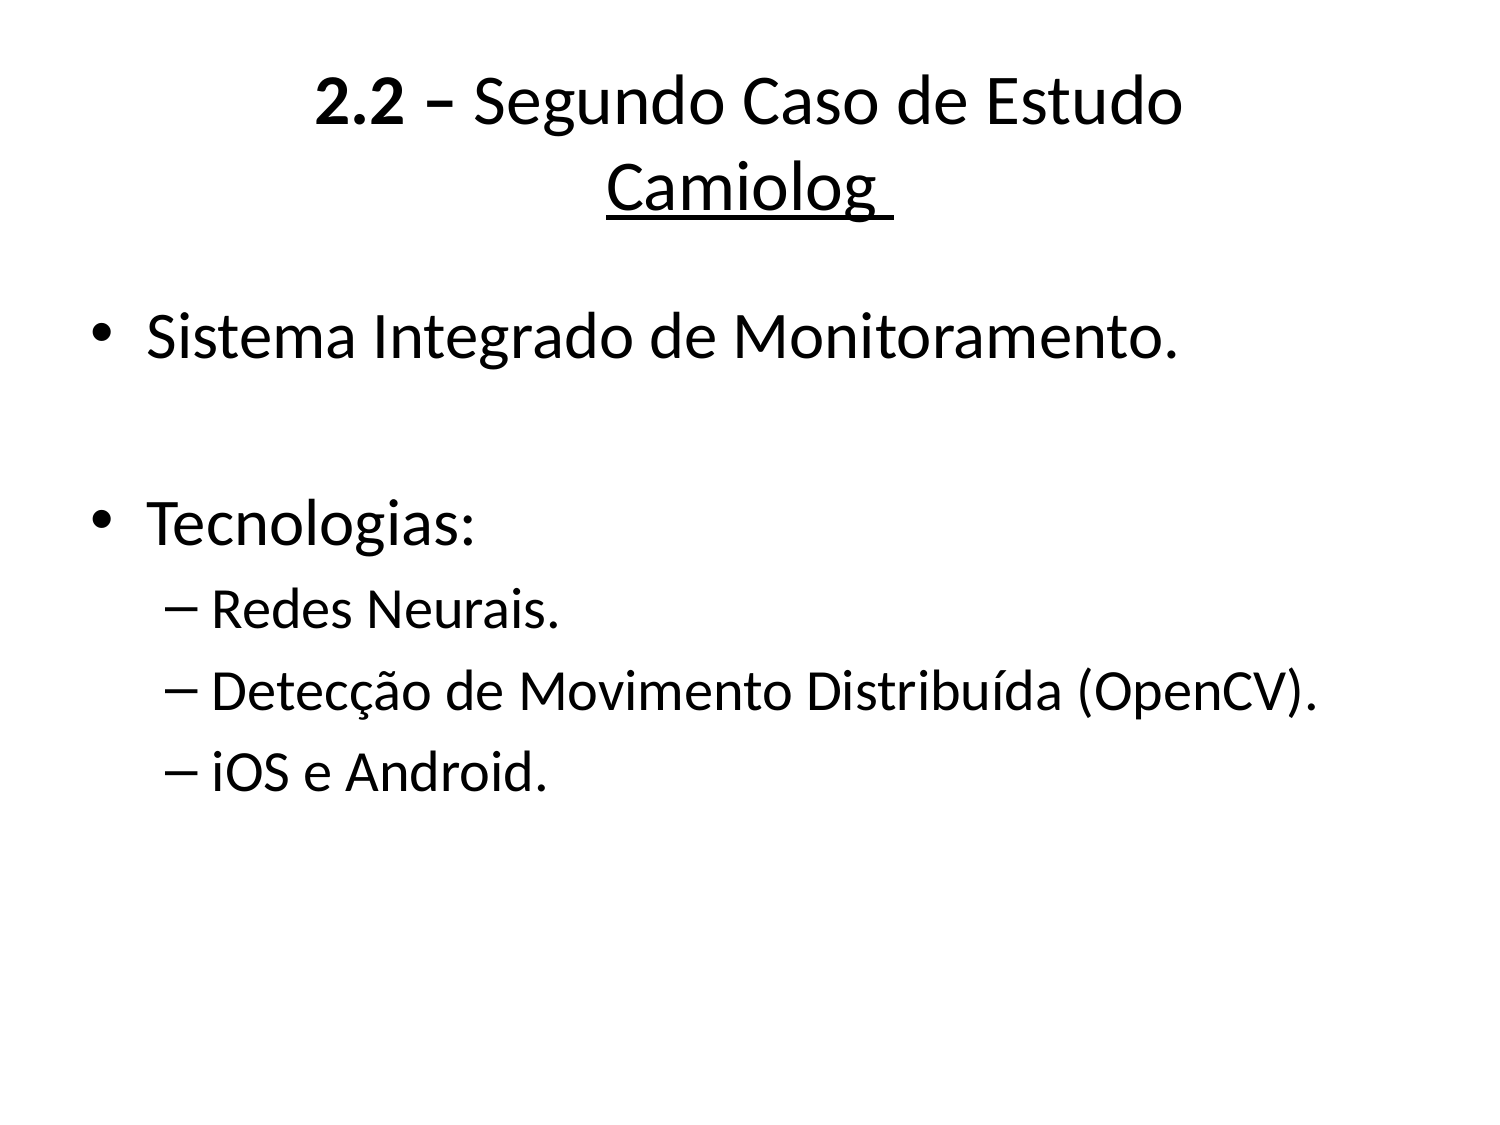

# 2.2 – Segundo Caso de Estudo Camiolog
Sistema Integrado de Monitoramento.

Tecnologias:
Redes Neurais.
Detecção de Movimento Distribuída (OpenCV).
iOS e Android.